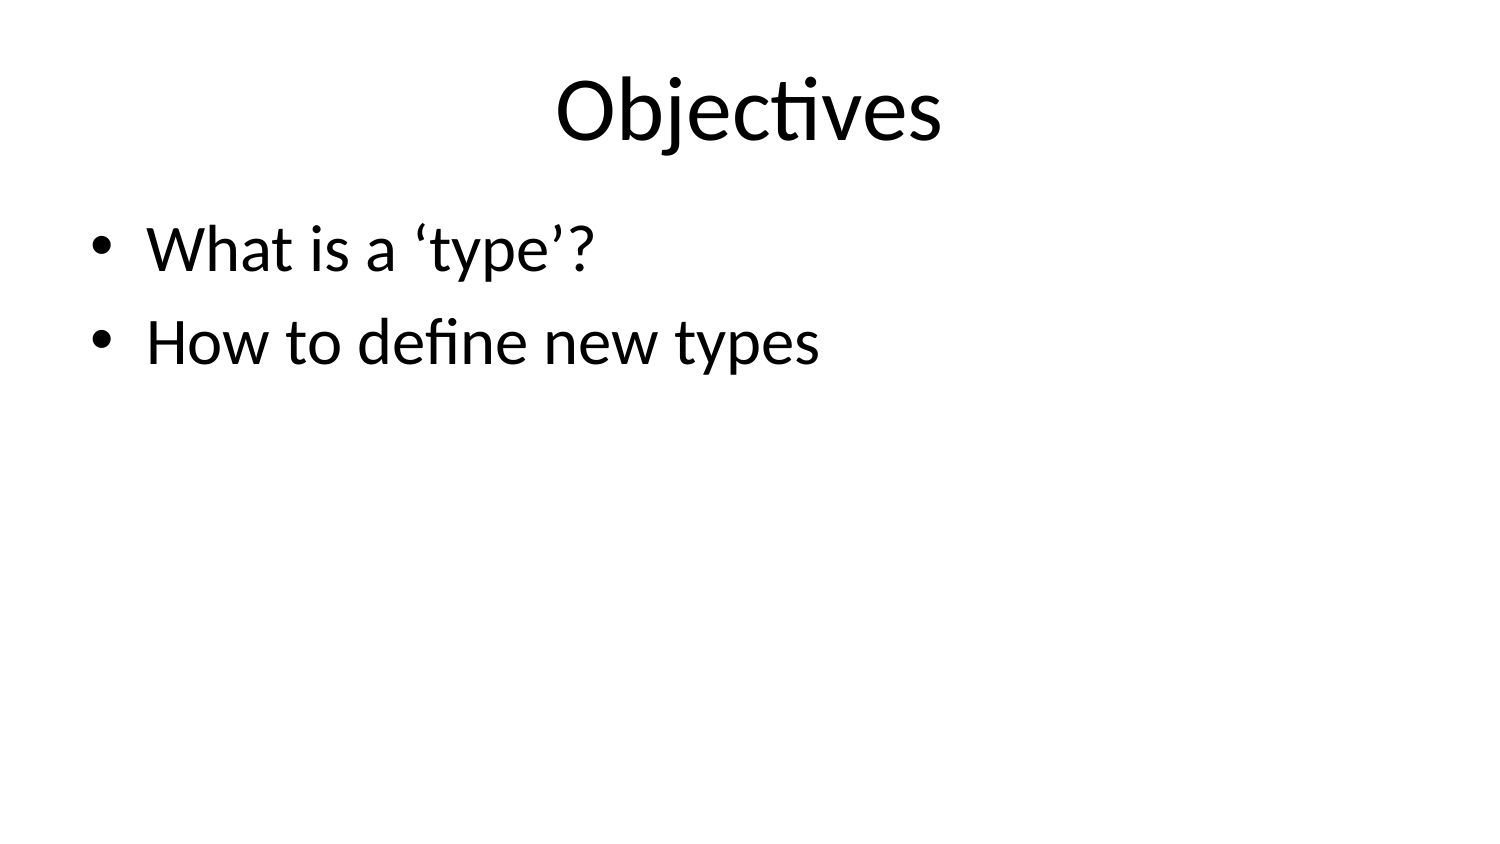

# Objectives
What is a ‘type’?
How to define new types